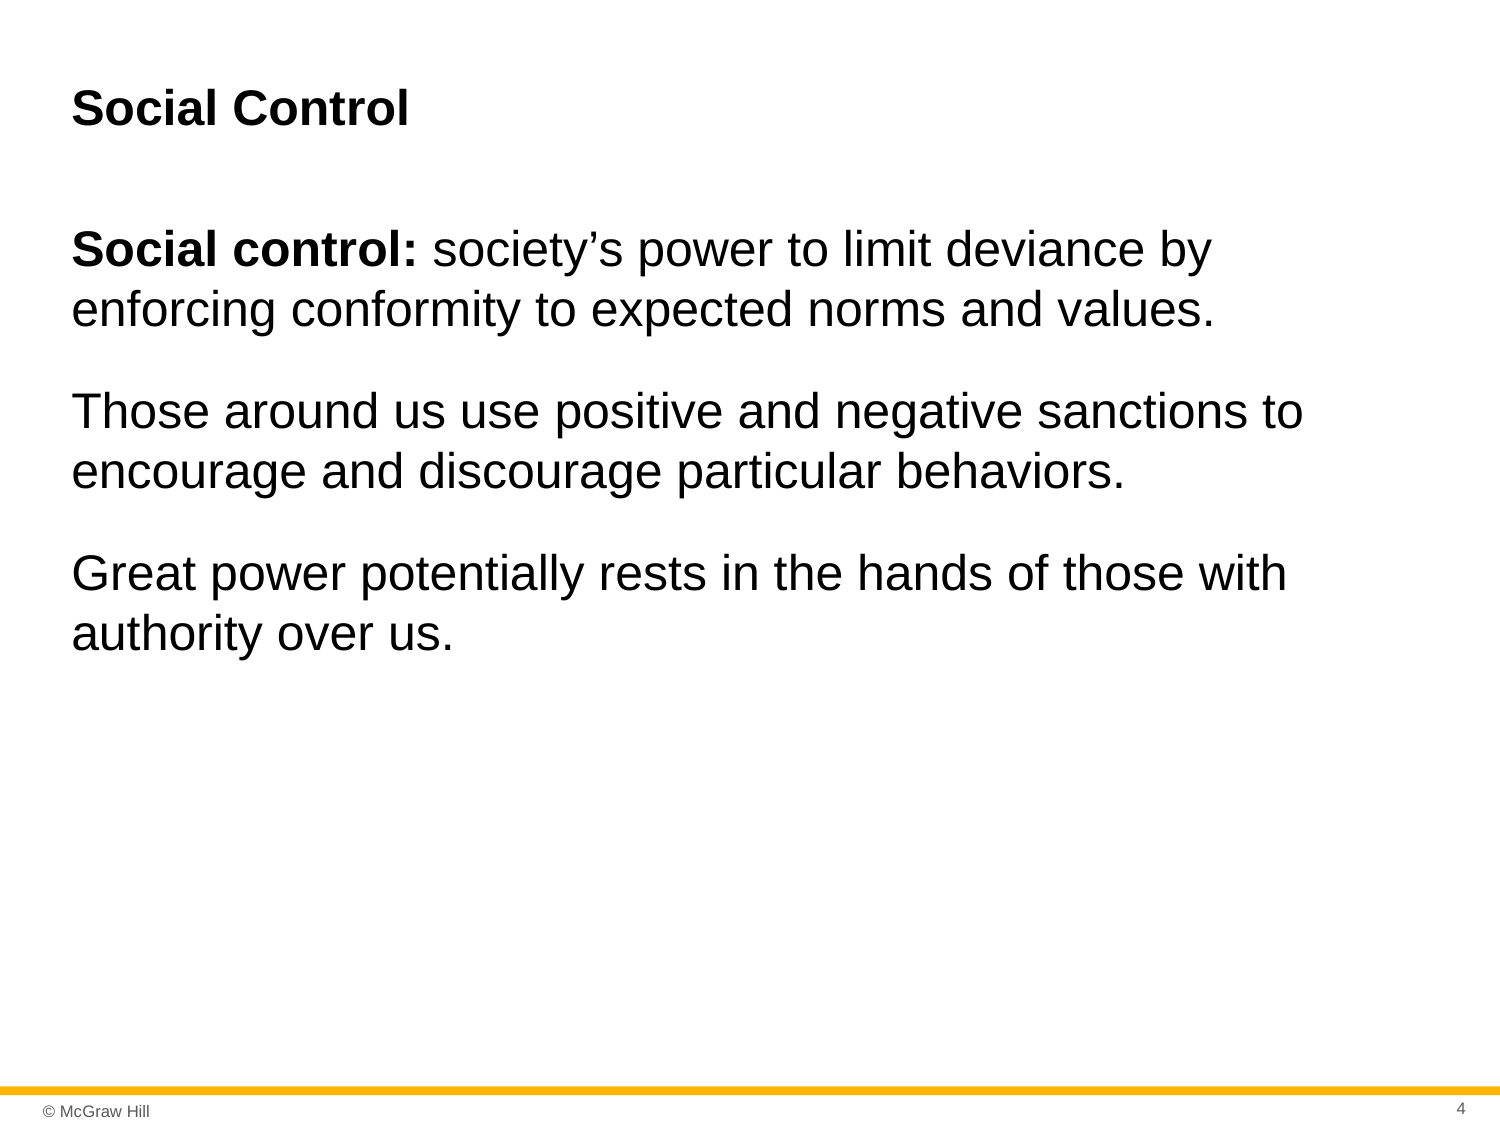

# Social Control
Social control: society’s power to limit deviance by enforcing conformity to expected norms and values.
Those around us use positive and negative sanctions to encourage and discourage particular behaviors.
Great power potentially rests in the hands of those with authority over us.